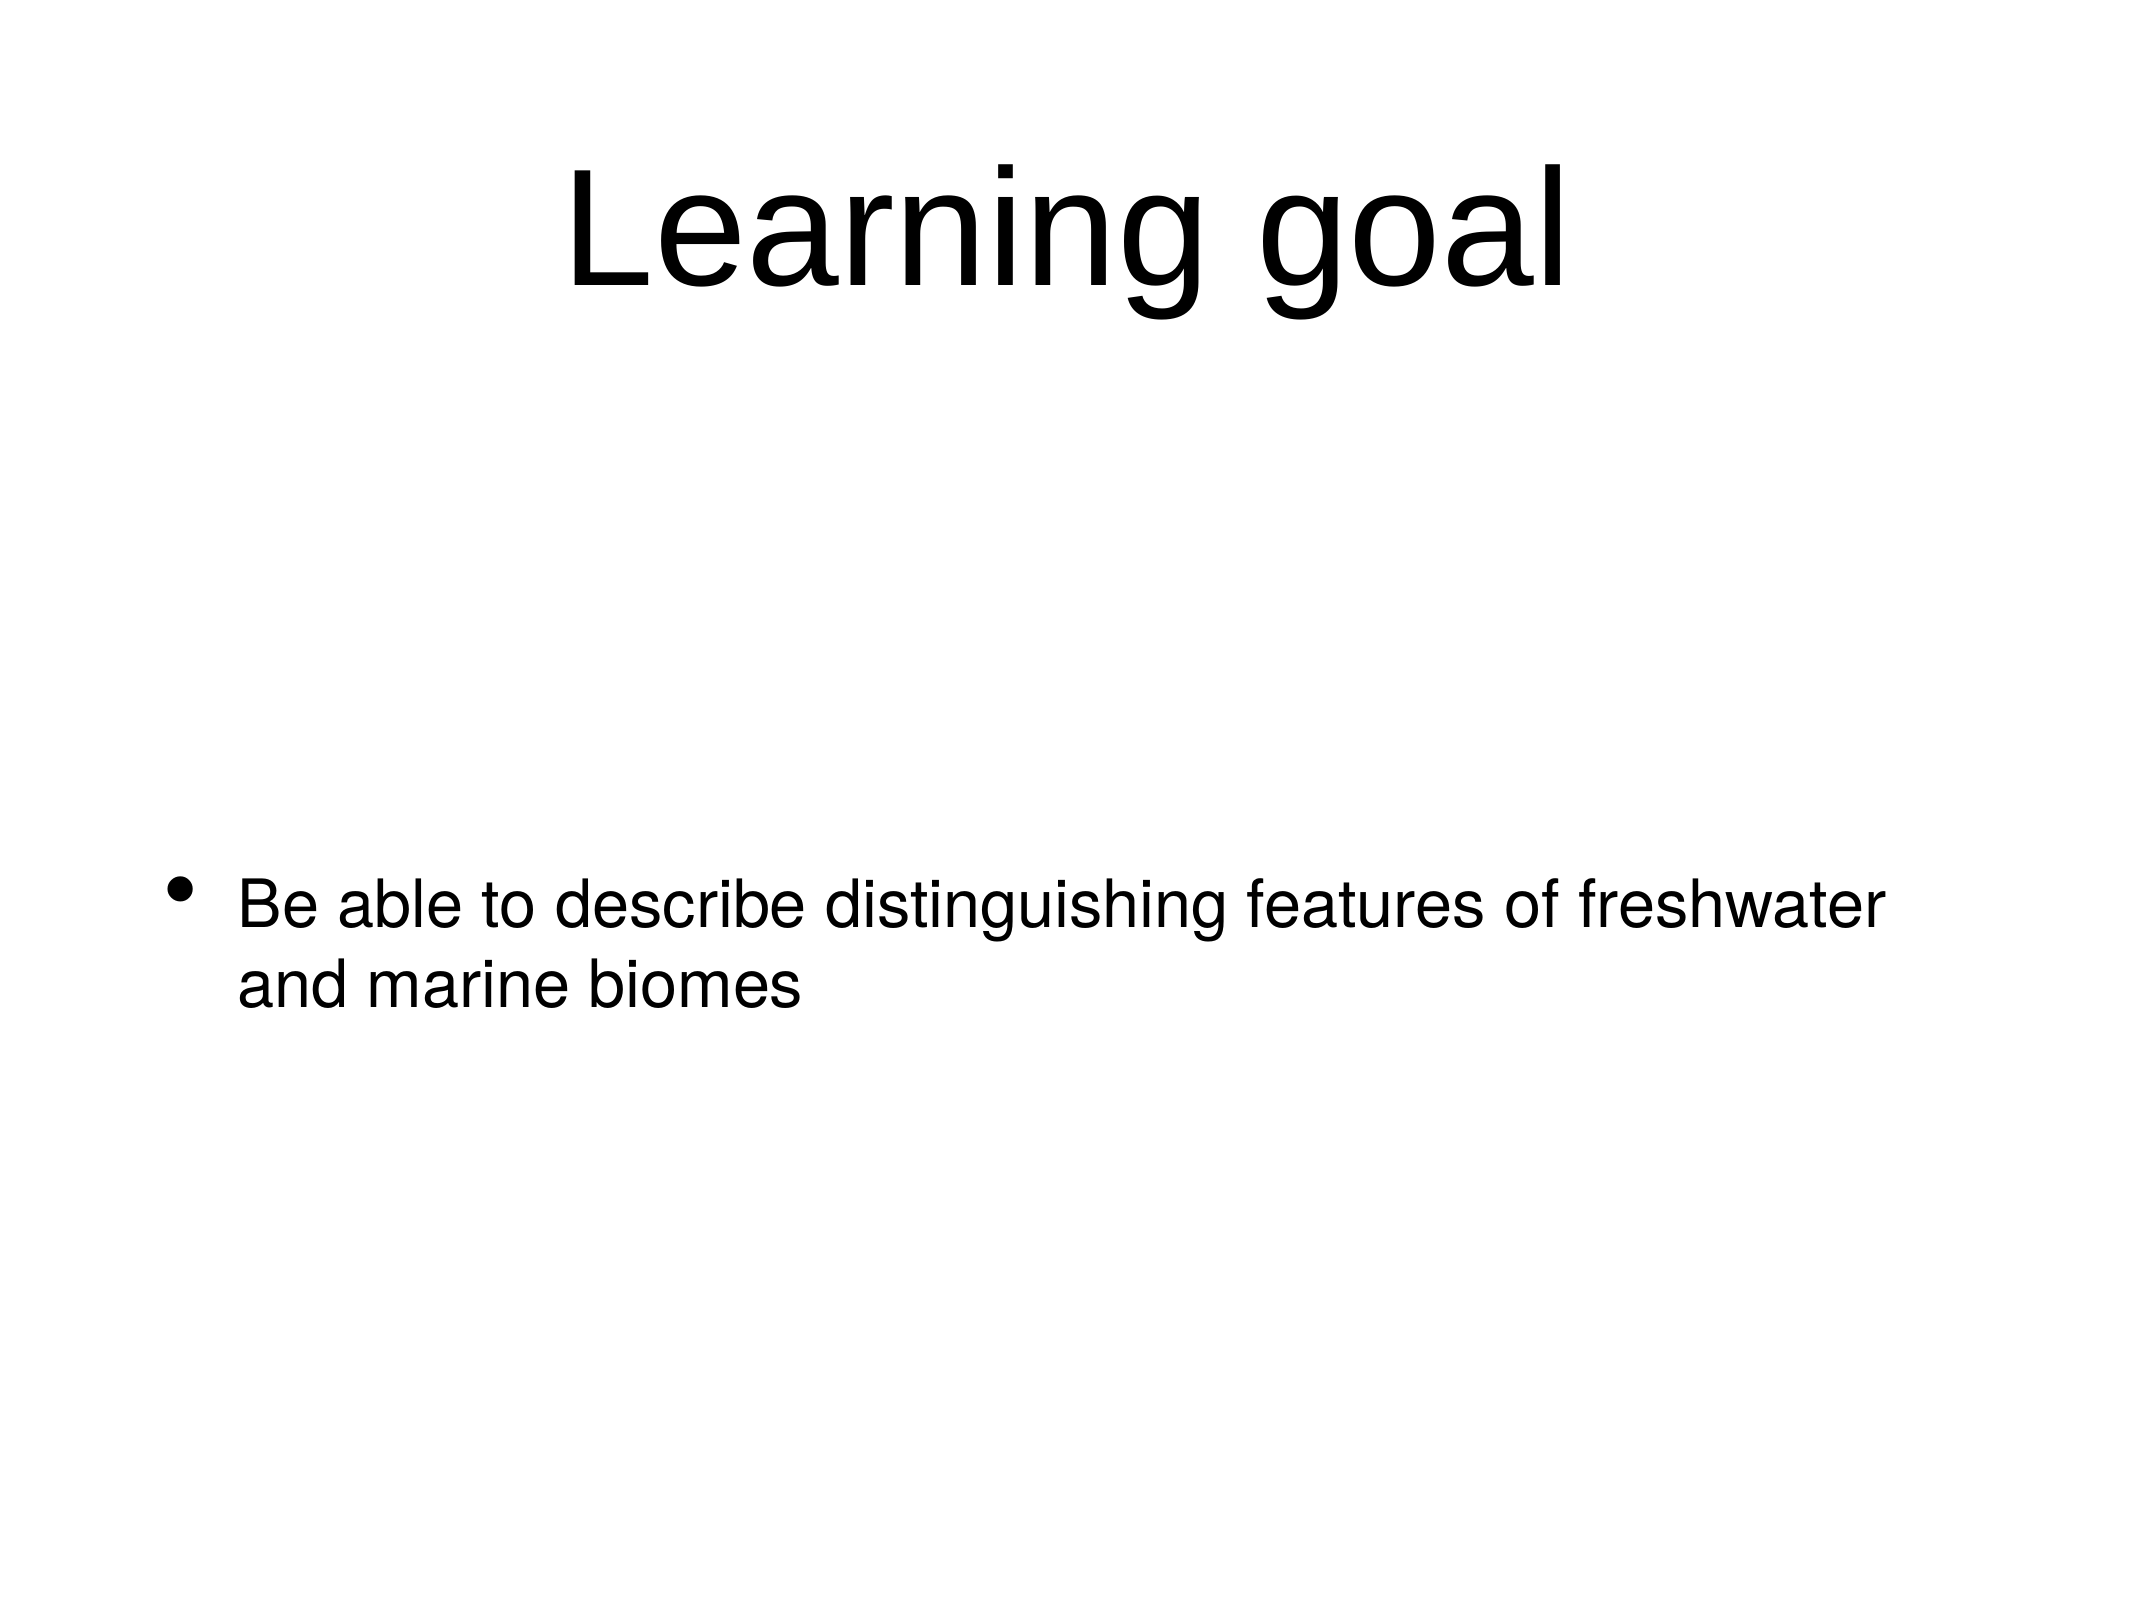

# Learning goal
Be able to describe distinguishing features of freshwater and marine biomes